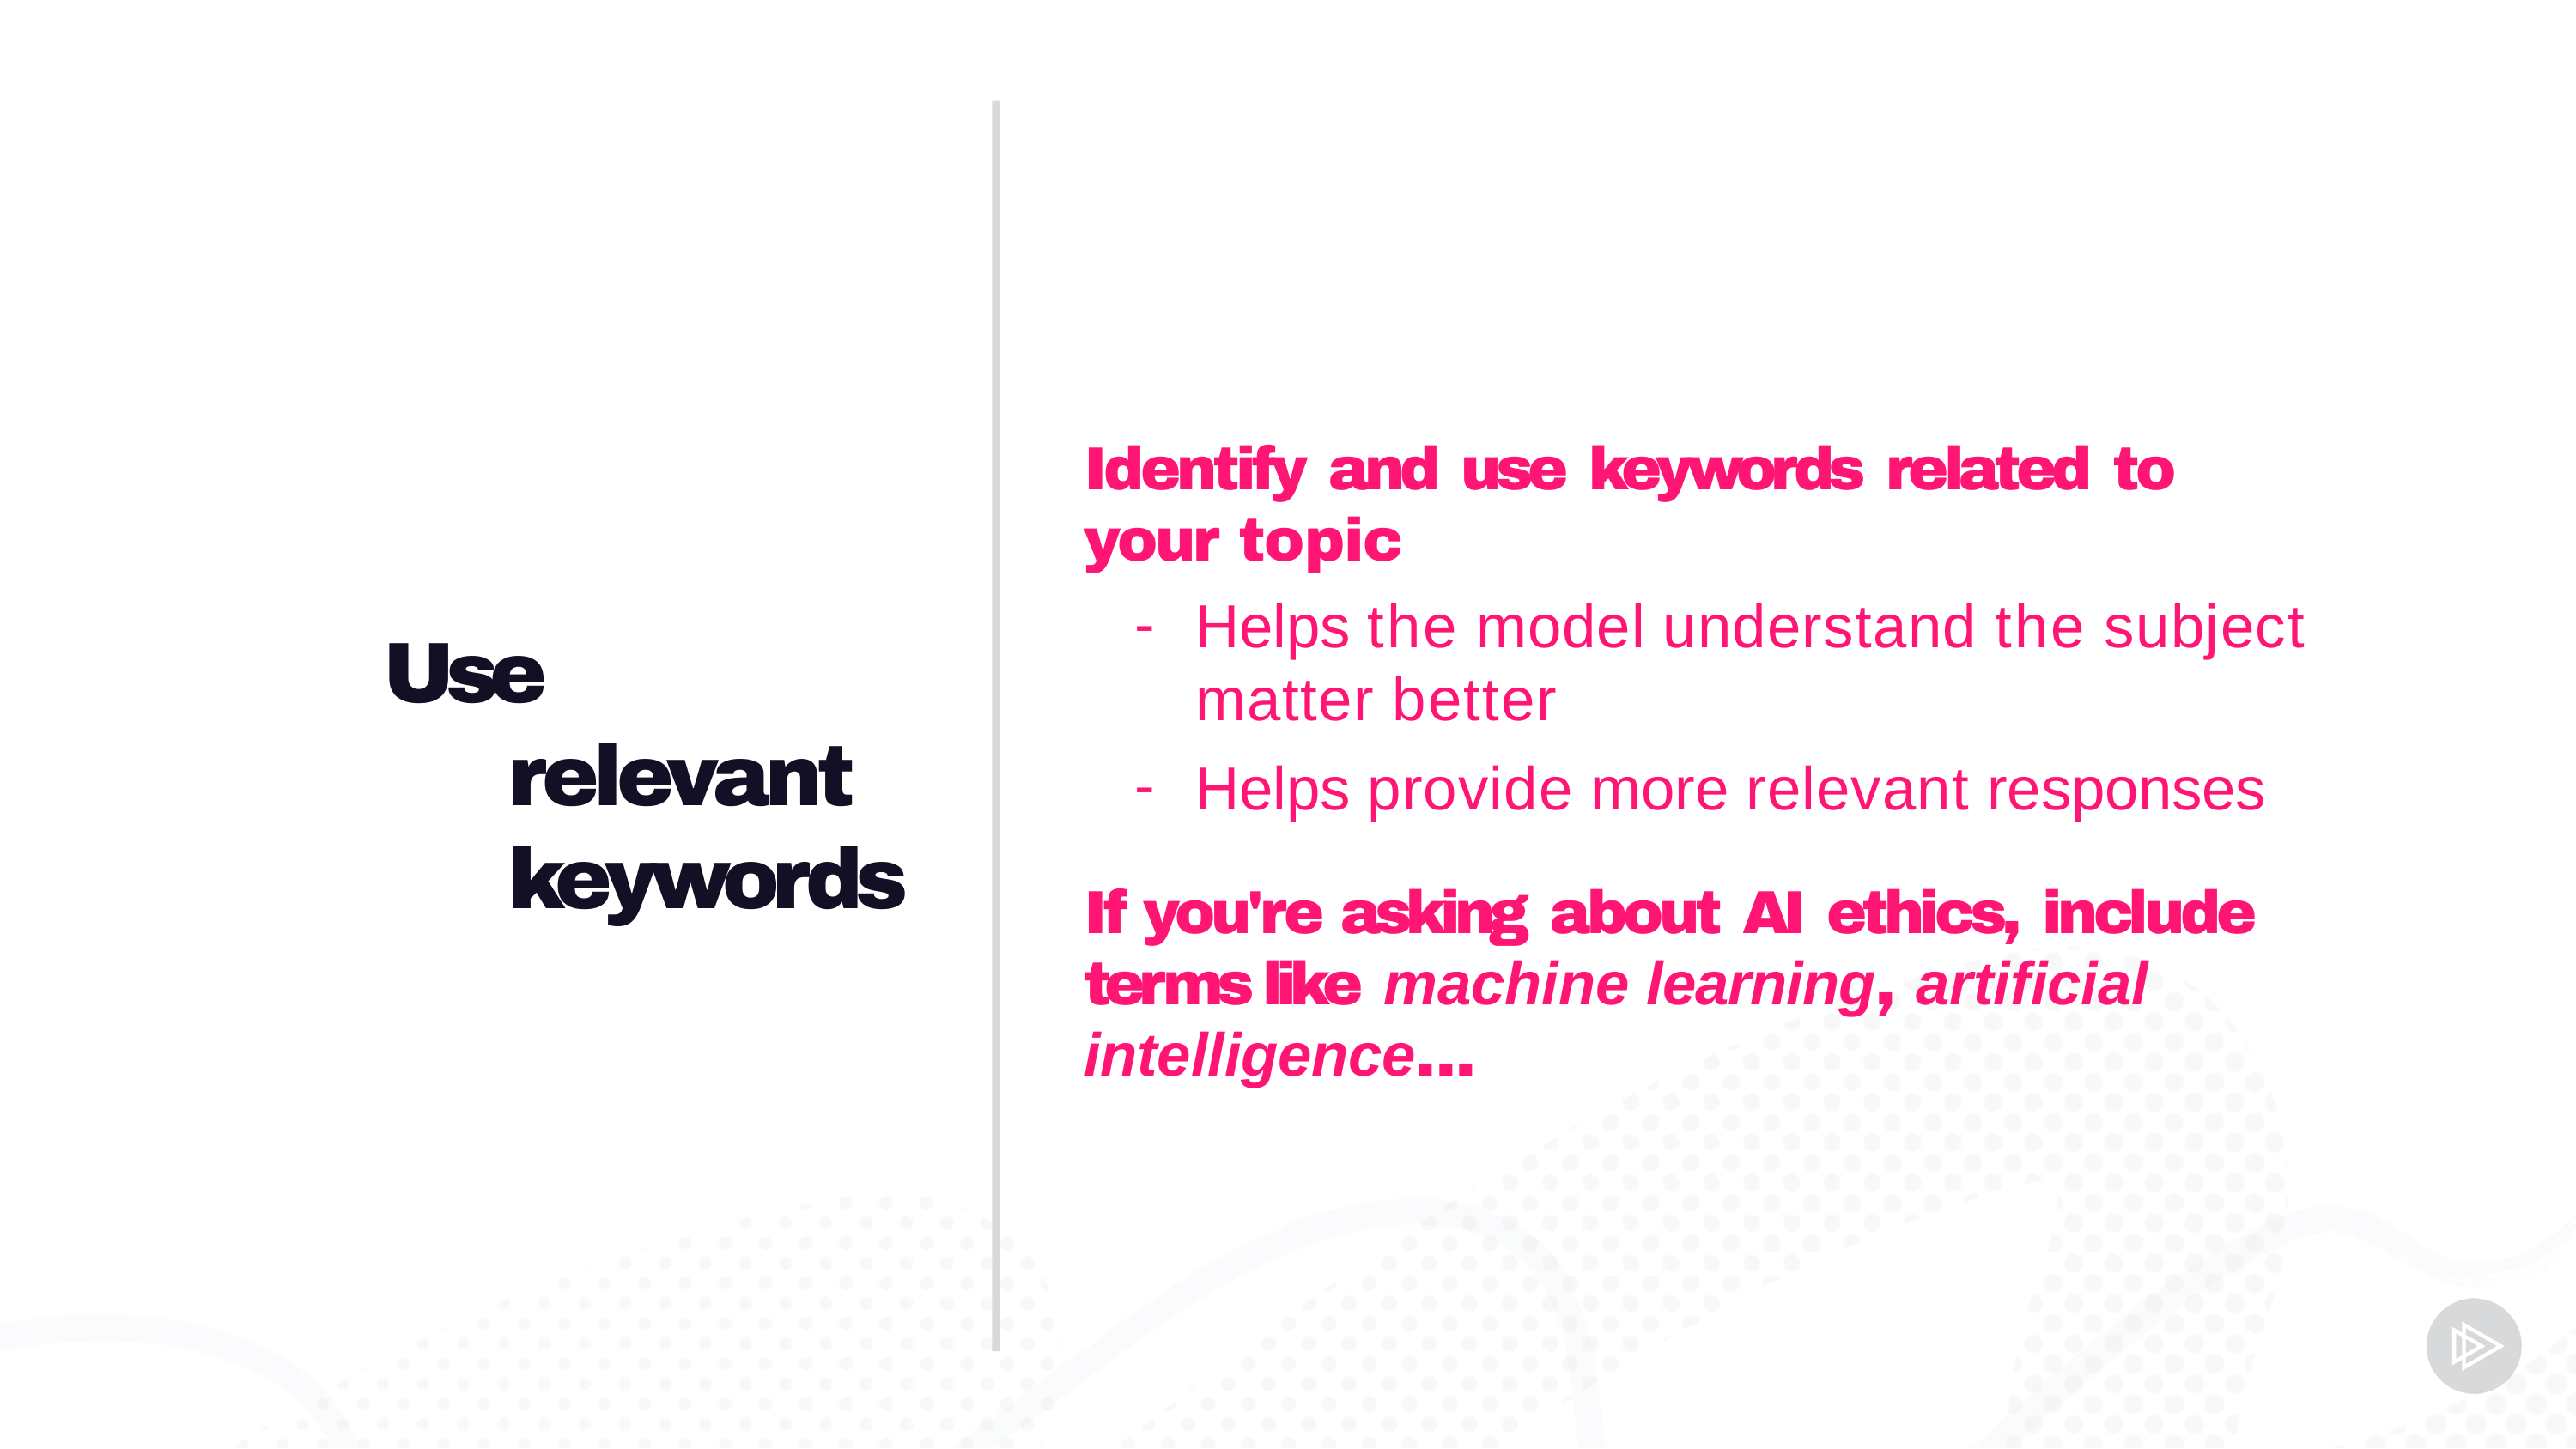

# Identify and use keywords related to your topic
Helps the model understand the subject matter better
Helps provide more relevant responses
If you're asking about AI ethics, include terms like machine learning, artificial intelligence...
Use relevant keywords